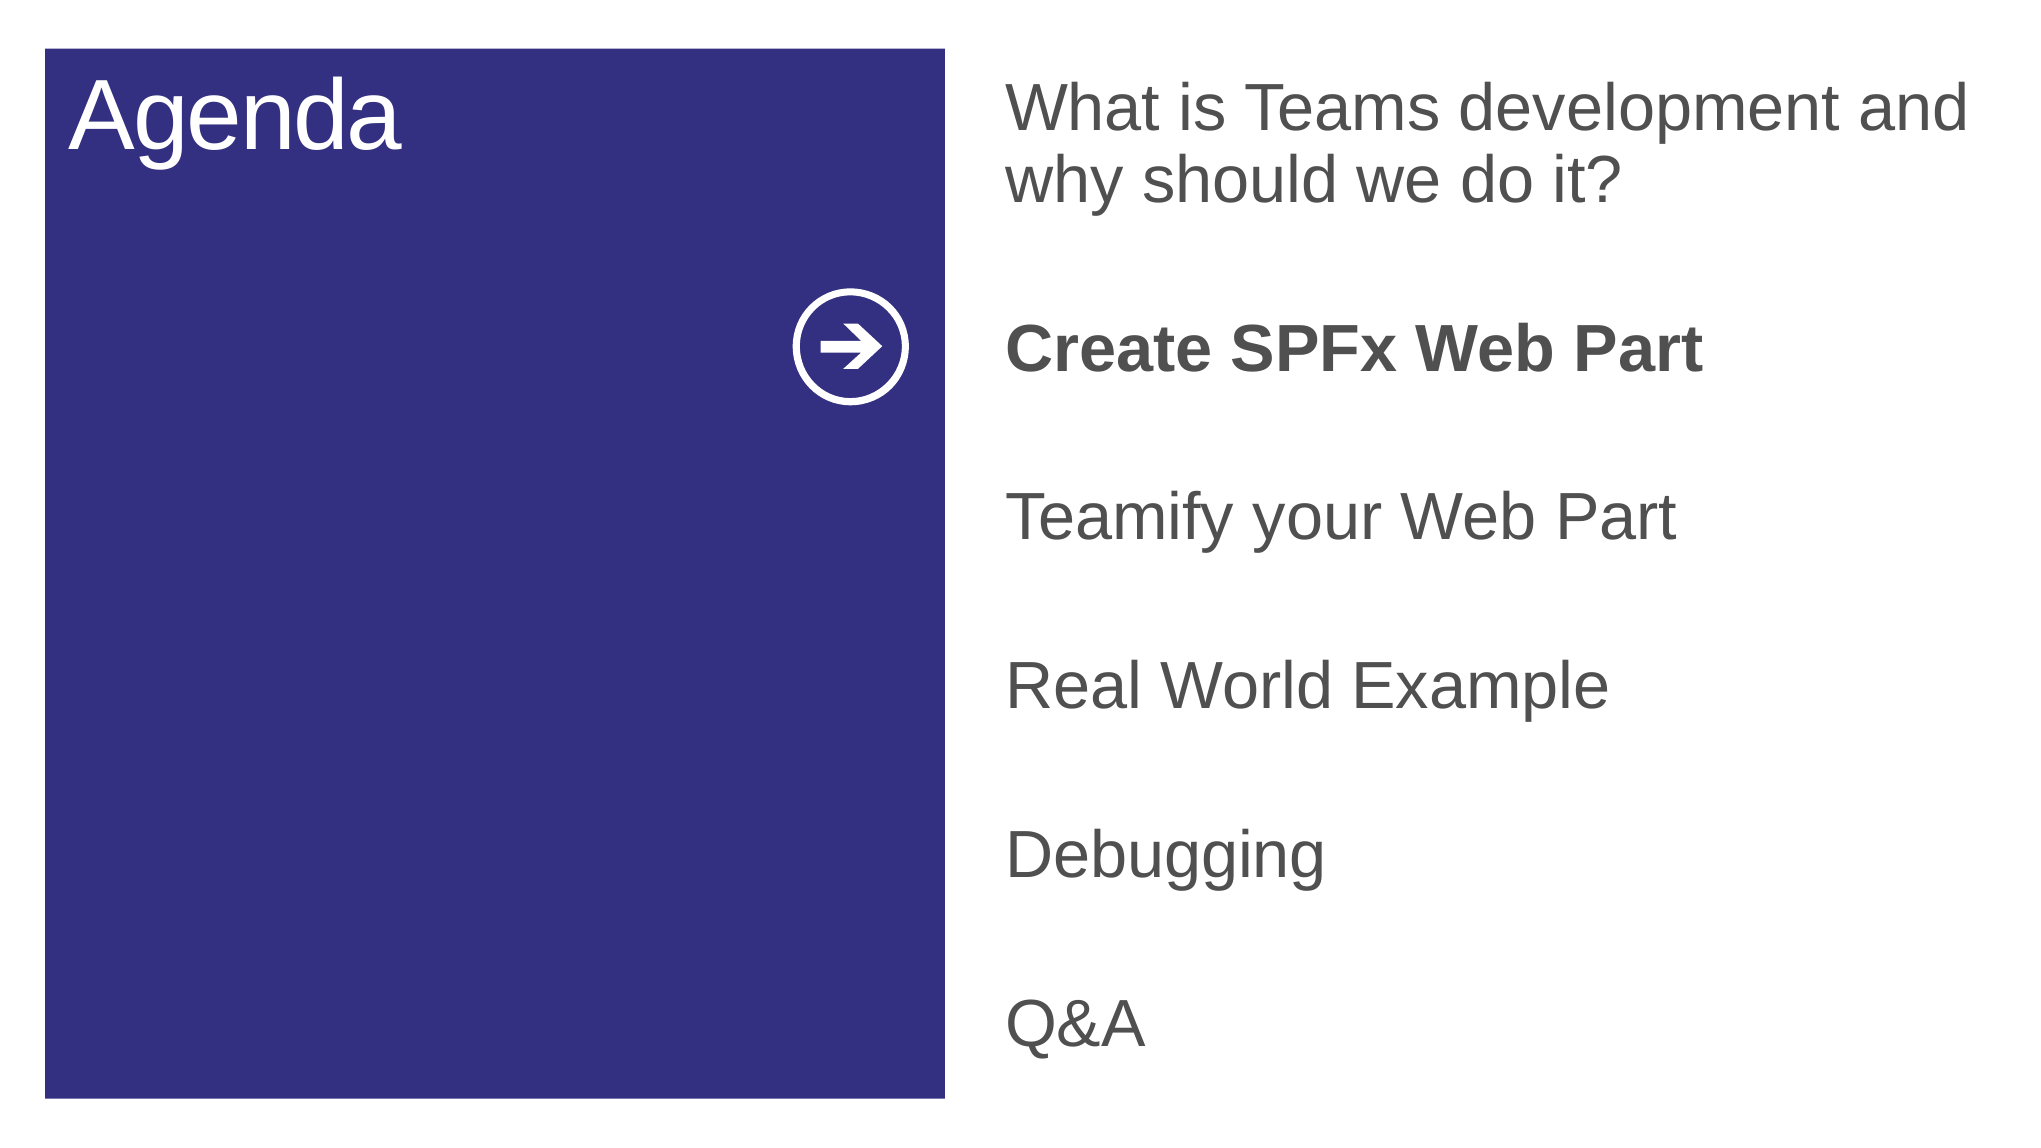

# Agenda

What is Teams development and why should we do it?

Create SPFx Web Part

Teamify your Web Part

Real World Example

Debugging

Q&A